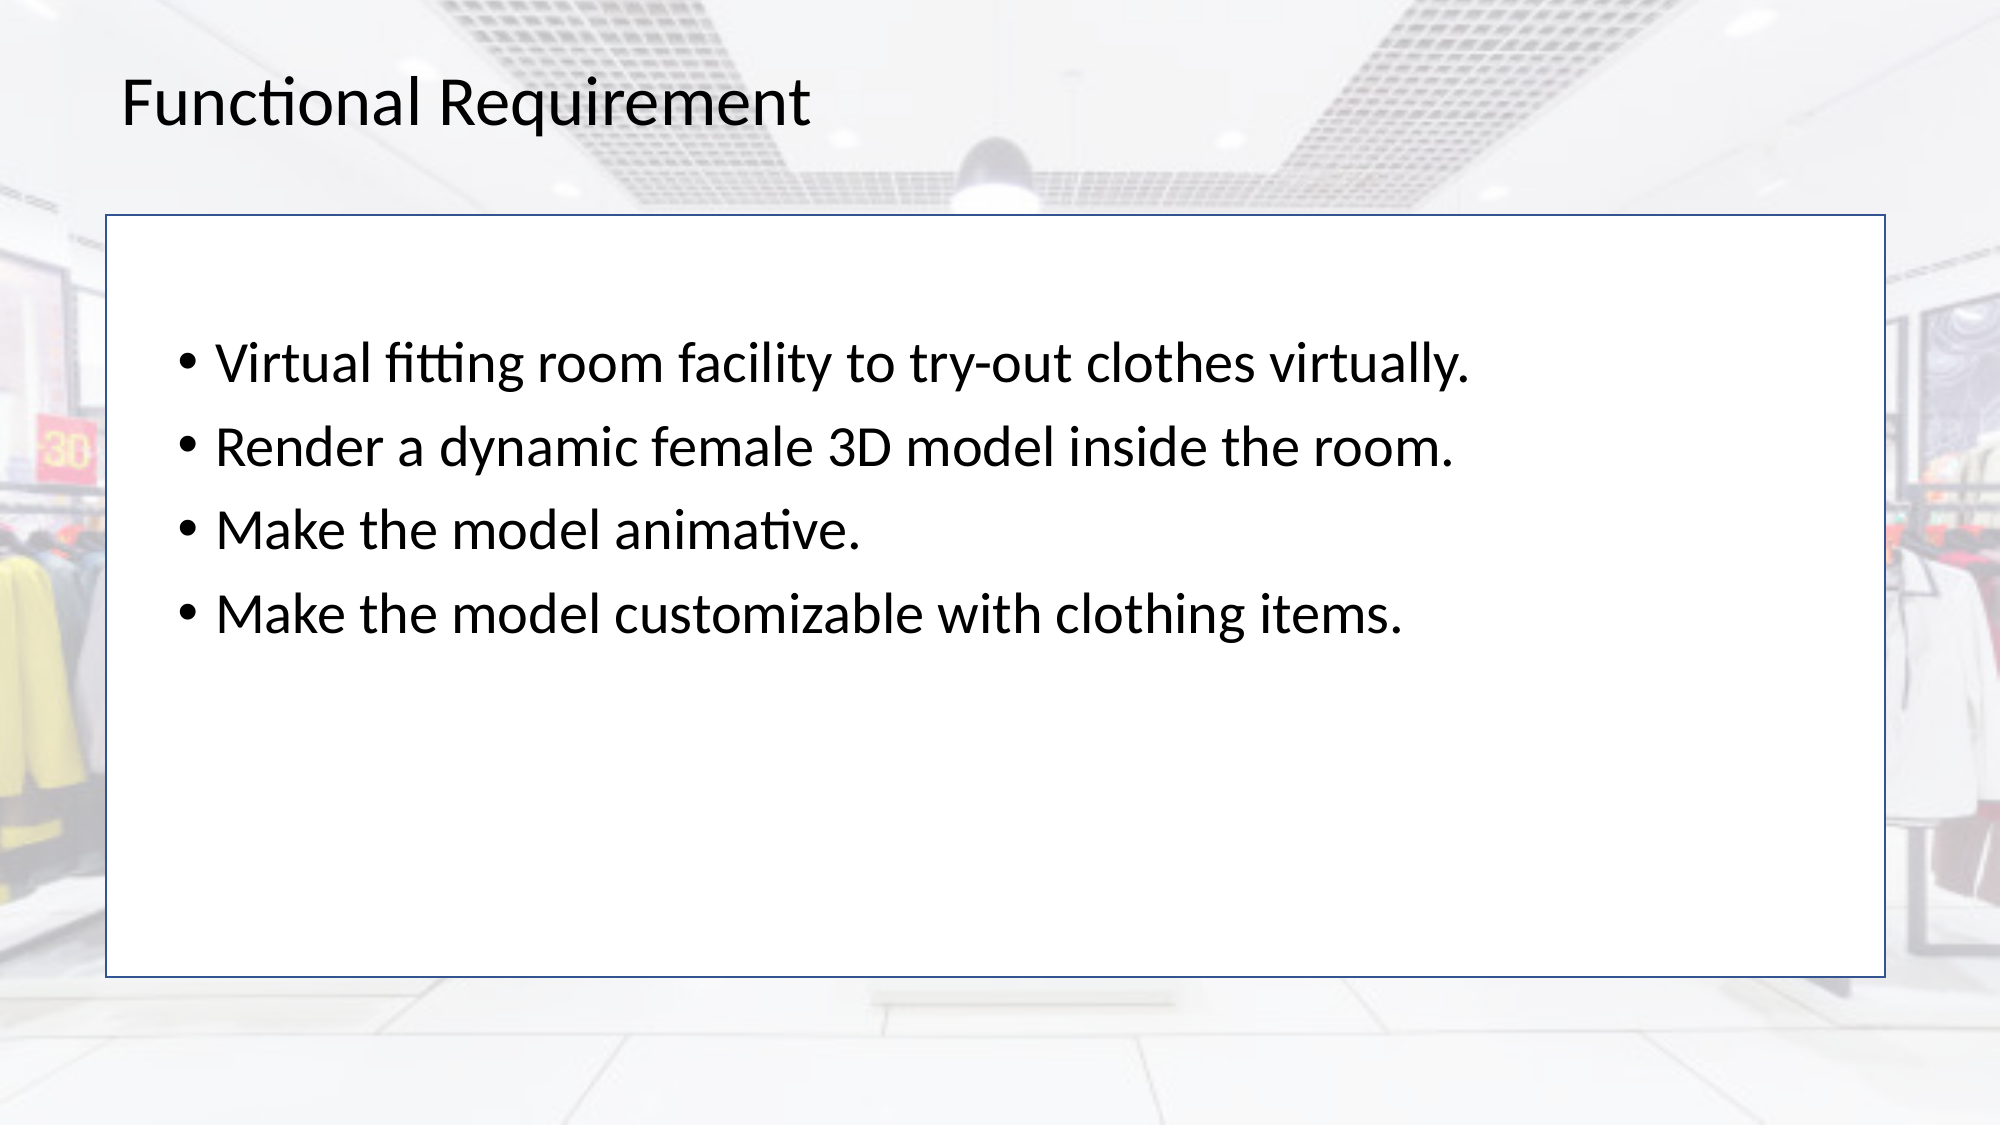

# Functional Requirement

Smart Phone
Clear Background
Internet Connection
Virtual fitting room facility to try-out clothes virtually.
Render a dynamic female 3D model inside the room.
Make the model animative.
Make the model customizable with clothing items.